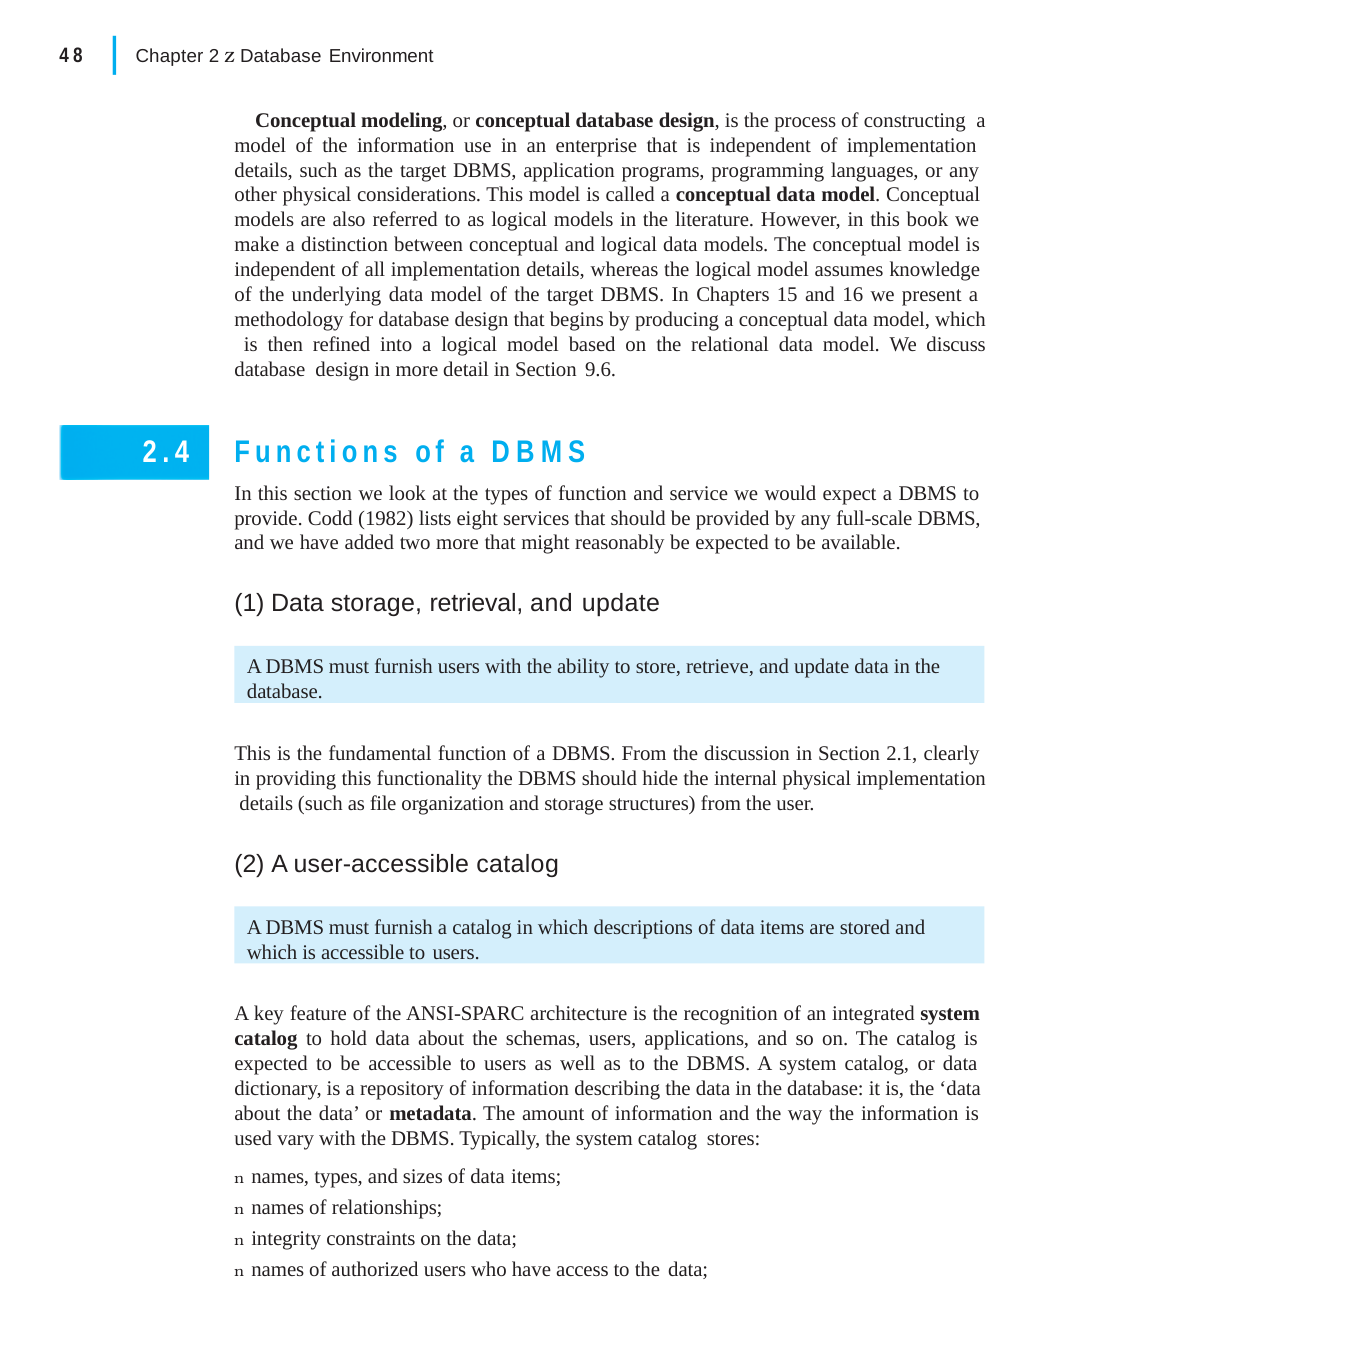

|
48
Chapter 2 z Database Environment
Conceptual modeling, or conceptual database design, is the process of constructing  a model of the information use in an enterprise that is independent of implementation  details, such as the target DBMS, application programs, programming languages, or any  other physical considerations. This model is called a conceptual data model. Conceptual  models are also referred to as logical models in the literature. However, in this book we  make a distinction between conceptual and logical data models. The conceptual model is  independent of all implementation details, whereas the logical model assumes knowledge  of the underlying data model of the target DBMS. In Chapters 15 and 16 we present a  methodology for database design that begins by producing a conceptual data model, which  is then refined into a logical model based on the relational data model. We discuss database  design in more detail in Section 9.6.
Functions of a DBMS
In this section we look at the types of function and service we would expect a DBMS to  provide. Codd (1982) lists eight services that should be provided by any full-scale DBMS,  and we have added two more that might reasonably be expected to be available.

2.4
(1) Data storage, retrieval, and update
A DBMS must furnish users with the ability to store, retrieve, and update data in the  database.
This is the fundamental function of a DBMS. From the discussion in Section 2.1, clearly  in providing this functionality the DBMS should hide the internal physical implementation  details (such as file organization and storage structures) from the user.

(2) A user-accessible catalog
A DBMS must furnish a catalog in which descriptions of data items are stored and  which is accessible to users.
A key feature of the ANSI-SPARC architecture is the recognition of an integrated system  catalog to hold data about the schemas, users, applications, and so on. The catalog is  expected to be accessible to users as well as to the DBMS. A system catalog, or data  dictionary, is a repository of information describing the data in the database: it is, the ‘data  about the data’ or metadata. The amount of information and the way the information is  used vary with the DBMS. Typically, the system catalog stores:
n names, types, and sizes of data items;
n names of relationships;
n integrity constraints on the data;
n names of authorized users who have access to the data;